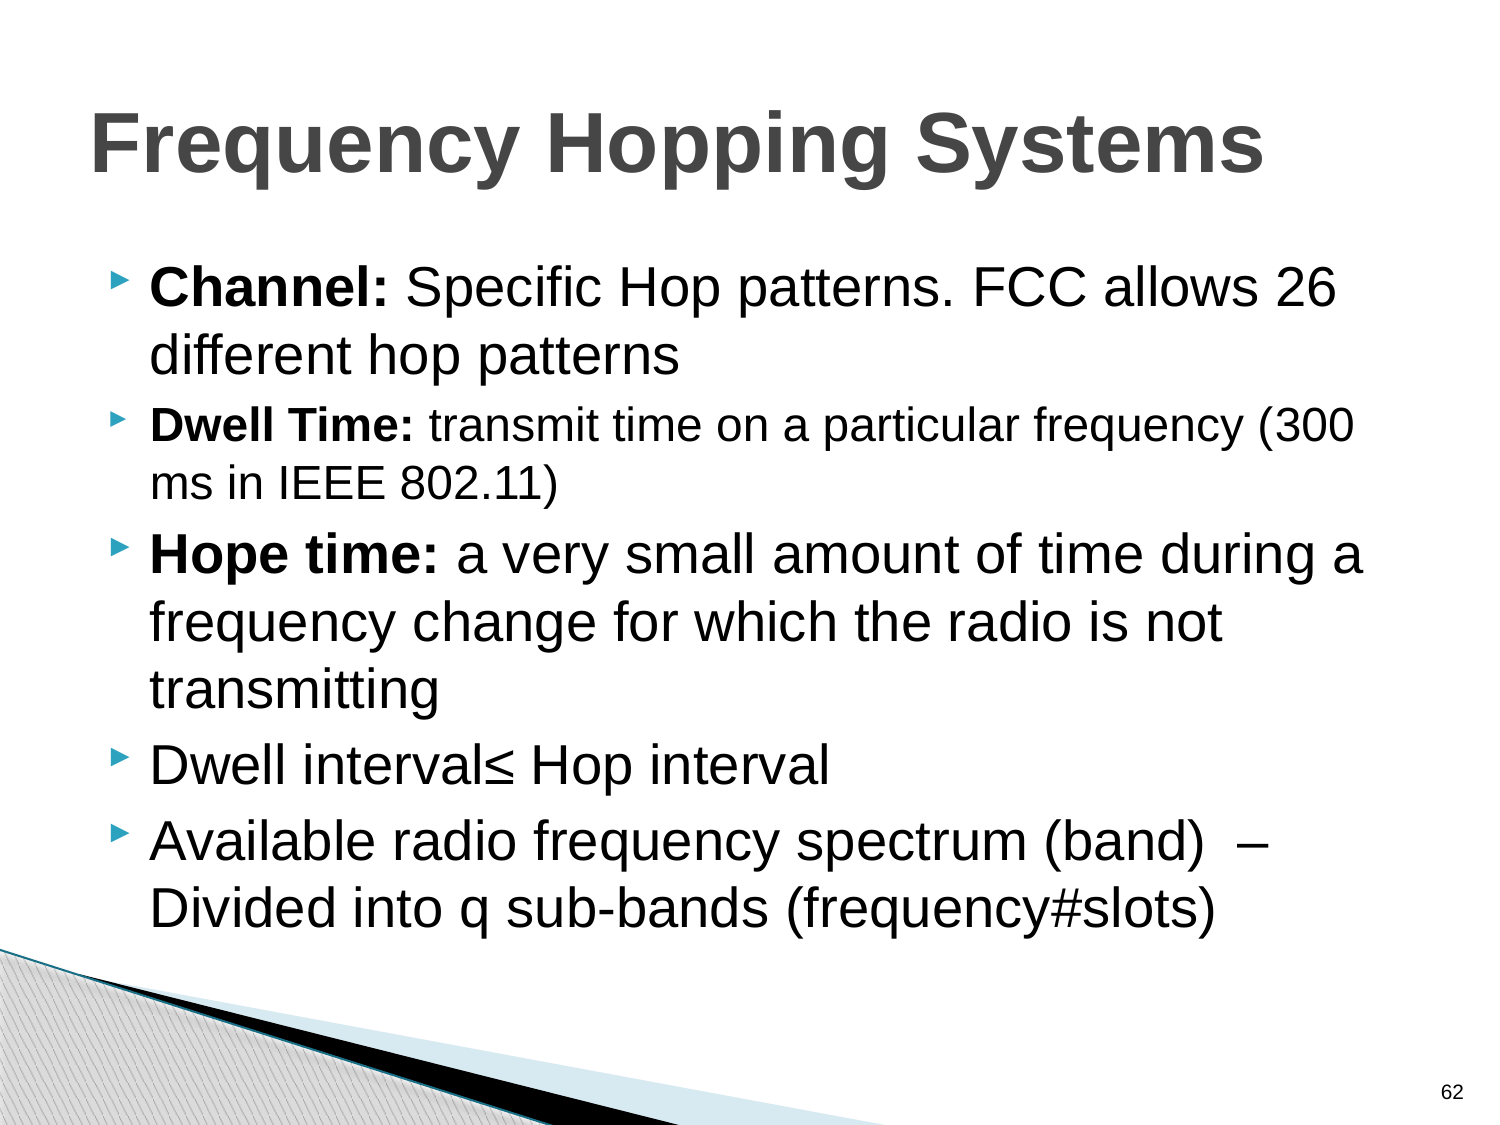

# Frequency Hopping Systems
Channel: Specific Hop patterns. FCC allows 26 different hop patterns
Dwell Time: transmit time on a particular frequency (300 ms in IEEE 802.11)
Hope time: a very small amount of time during a frequency change for which the radio is not transmitting
Dwell interval≤ Hop interval
Available radio frequency spectrum (band)  – Divided into q sub-bands (frequency#slots)
62